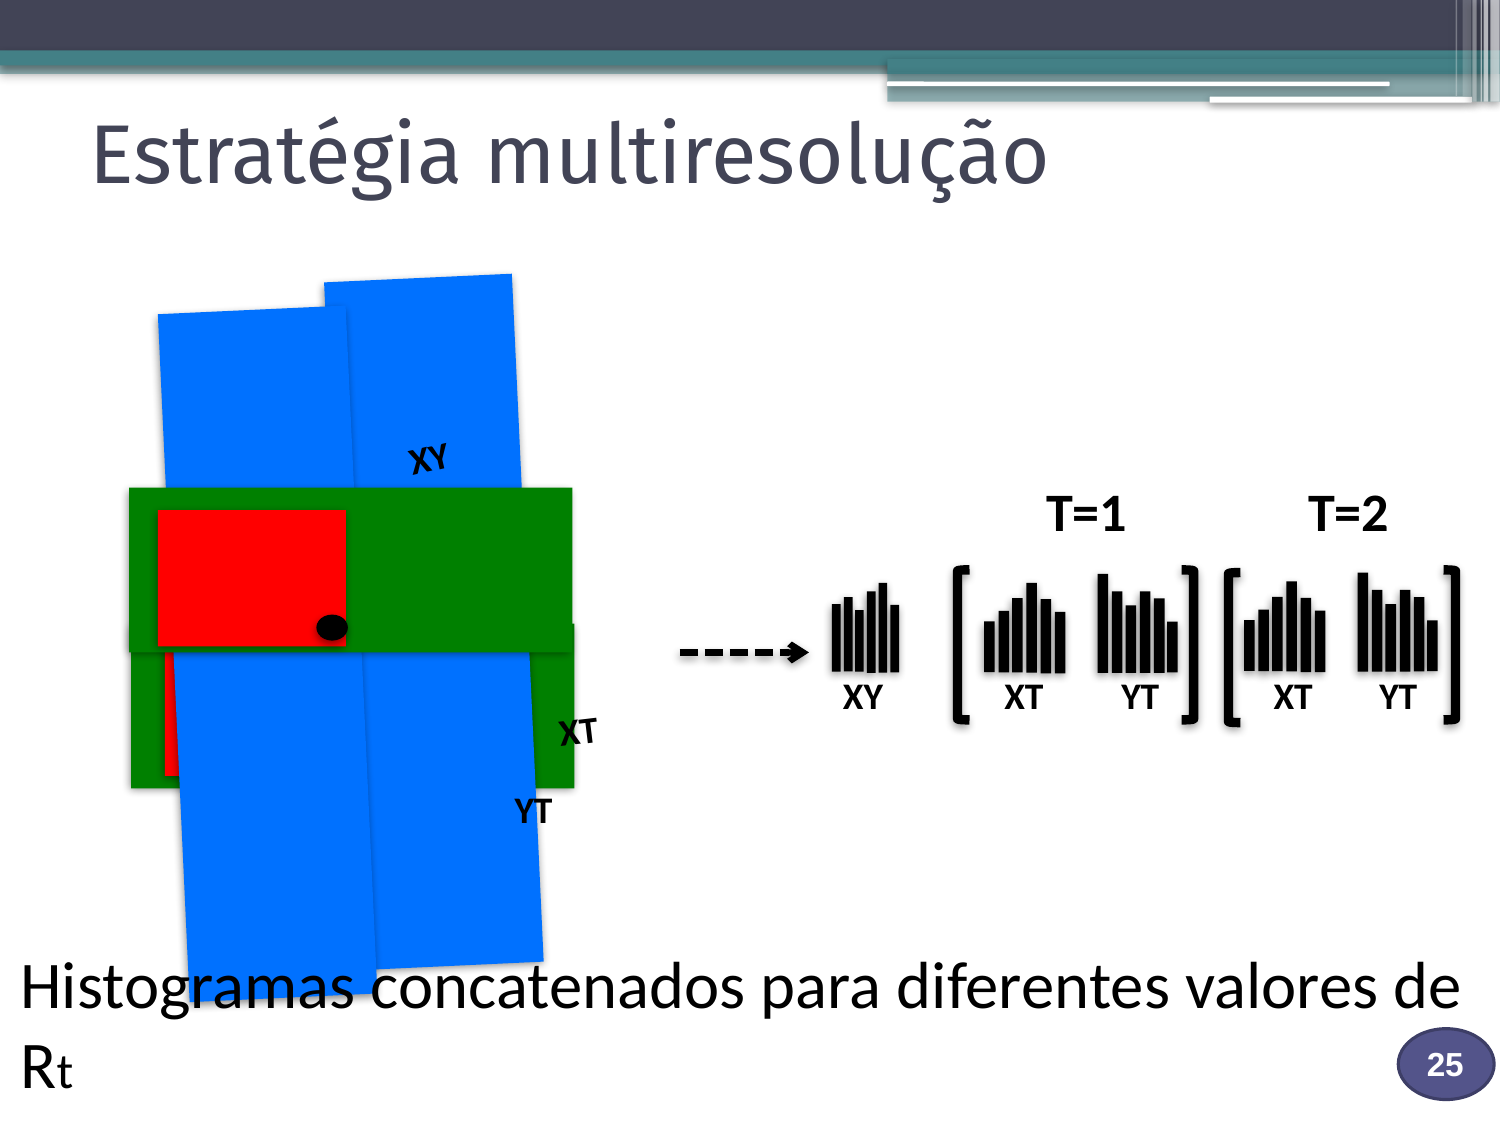

# Estratégia multiresolução

XY
T=1
T=2

XY
XT
YT
XT
YT
XT
YT
Histogramas concatenados para diferentes valores de
Rt